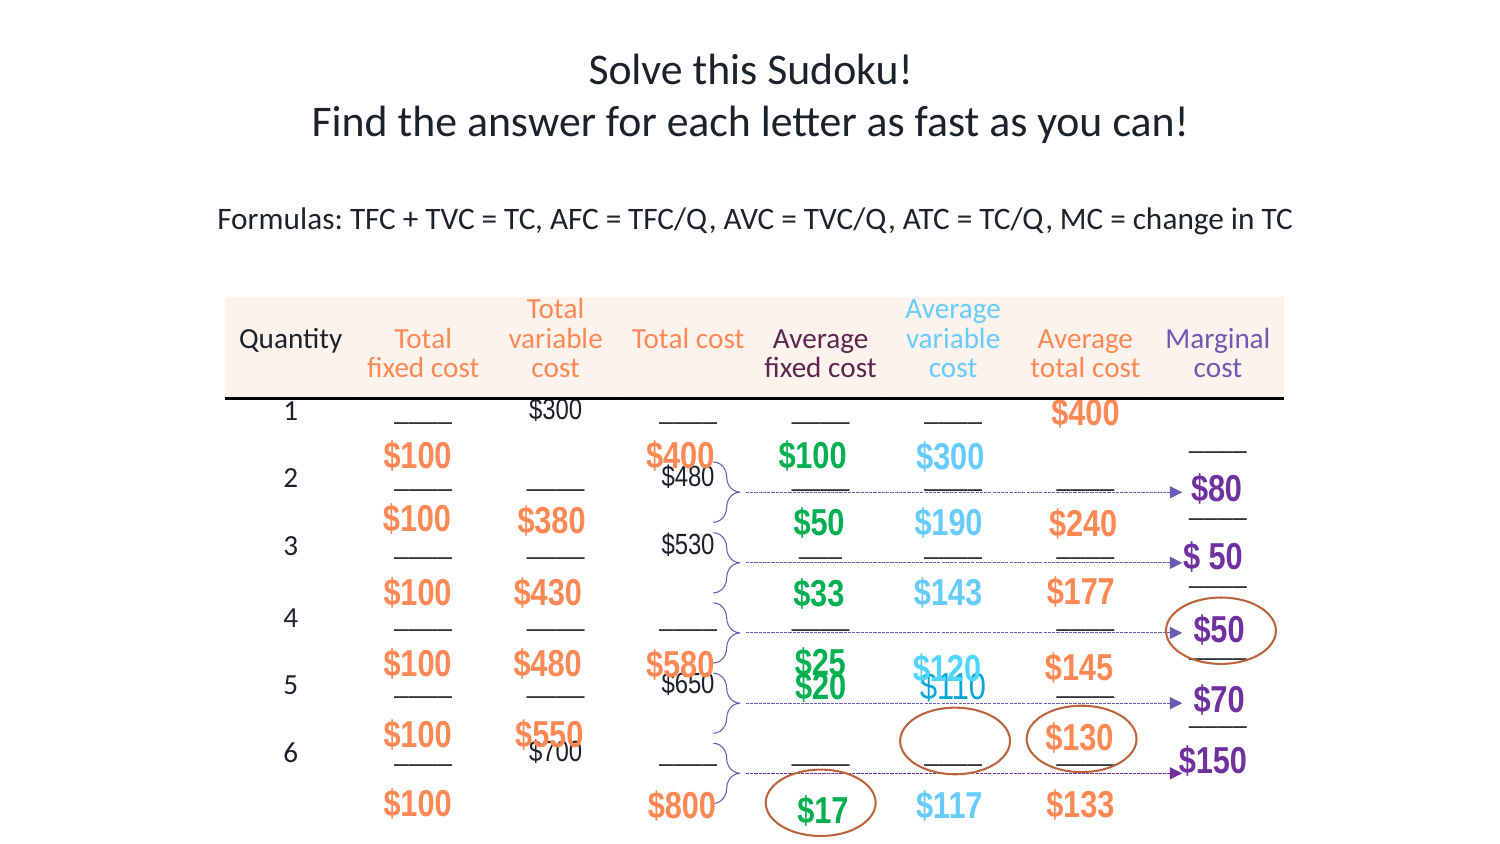

Solve this Sudoku!
Find the answer for each letter as fast as you can!

Formulas: TFC + TVC = TC, AFC = TFC/Q, AVC = TVC/Q, ATC = TC/Q, MC = change in TC
| Quantity | Total fixed cost | Total variable cost | Total cost | Average fixed cost | Average variable cost | Average total cost | Marginal cost |
| --- | --- | --- | --- | --- | --- | --- | --- |
| 1 | \_\_\_\_ | $300 | \_\_\_\_ | \_\_\_\_ | \_\_\_\_ | $400 | \_\_\_\_ |
| 2 | \_\_\_\_ | \_\_\_\_ | $480 | \_\_\_\_ | \_\_\_\_ | \_\_\_\_ | \_\_\_\_ |
| 3 | \_\_\_\_ | \_\_\_\_ | $530 | \_\_\_ | \_\_\_\_ | \_\_\_\_ | \_\_\_\_ |
| 4 | \_\_\_\_ | \_\_\_\_ | \_\_\_\_ | \_\_\_\_ |  | \_\_\_\_ | \_\_\_\_ |
| 5 | \_\_\_\_ | \_\_\_\_ | $650 | $20 | $110 | \_\_\_\_ | \_\_\_\_ |
| 6 | \_\_\_\_ | $700 | \_\_\_\_ | \_\_\_\_ | \_\_\_\_ | \_\_\_\_ |  |
$100
$400
$100
$300
 $80

$100
$380
$190
 $50
$240
$ 50

$177
$100
$143
$430
$33
$50

$25
$100
$480
$580
$145
$120
$70

$100
$550
$130

$150

$100
$133
$800
$117
$17